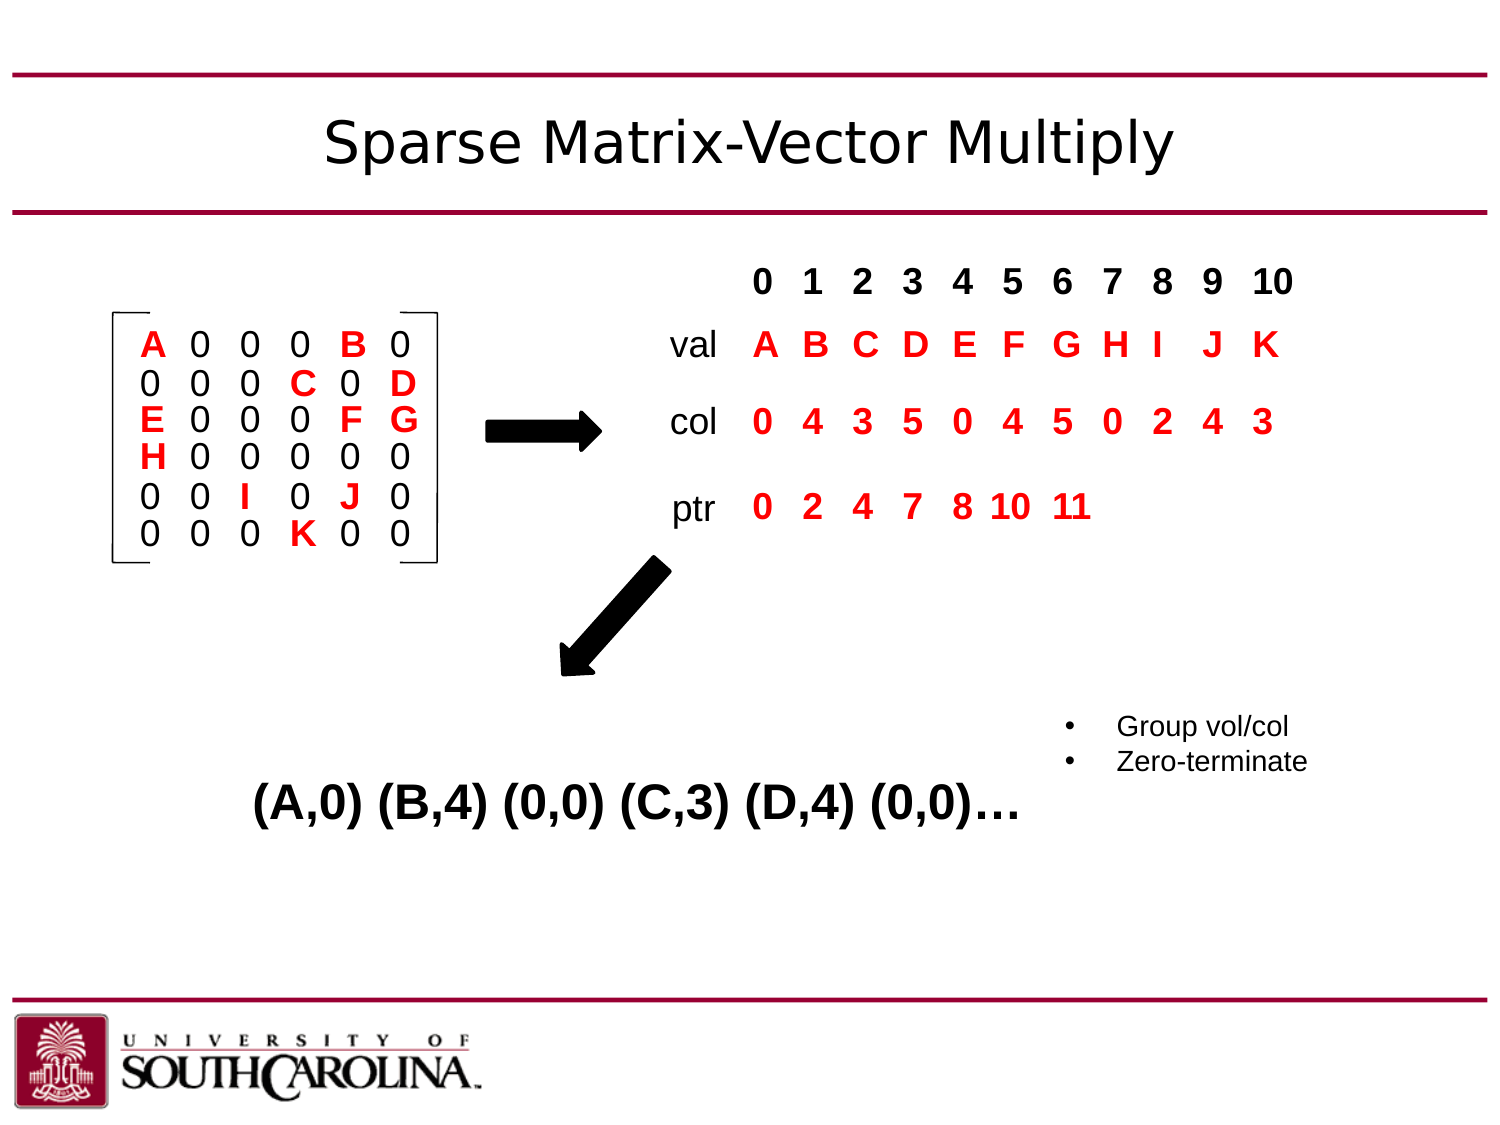

# Sparse Matrix-Vector Multiply
0
1
2
3
4
5
6
7
8
9
10
A
0
0
0
B
0
val
A
B
C
D
E
F
G
H
I
J
K
0
0
0
C
0
D
E
0
0
0
F
G
col
0
4
3
5
0
4
5
0
2
4
3

H
0
0
0
0
0
0
0
I
0
J
0
0
2
4
7
8
10
11
ptr
0
0
0
K
0
0

  Group vol/col
  Zero-terminate
(A,0) (B,4) (0,0) (C,3) (D,4) (0,0)…